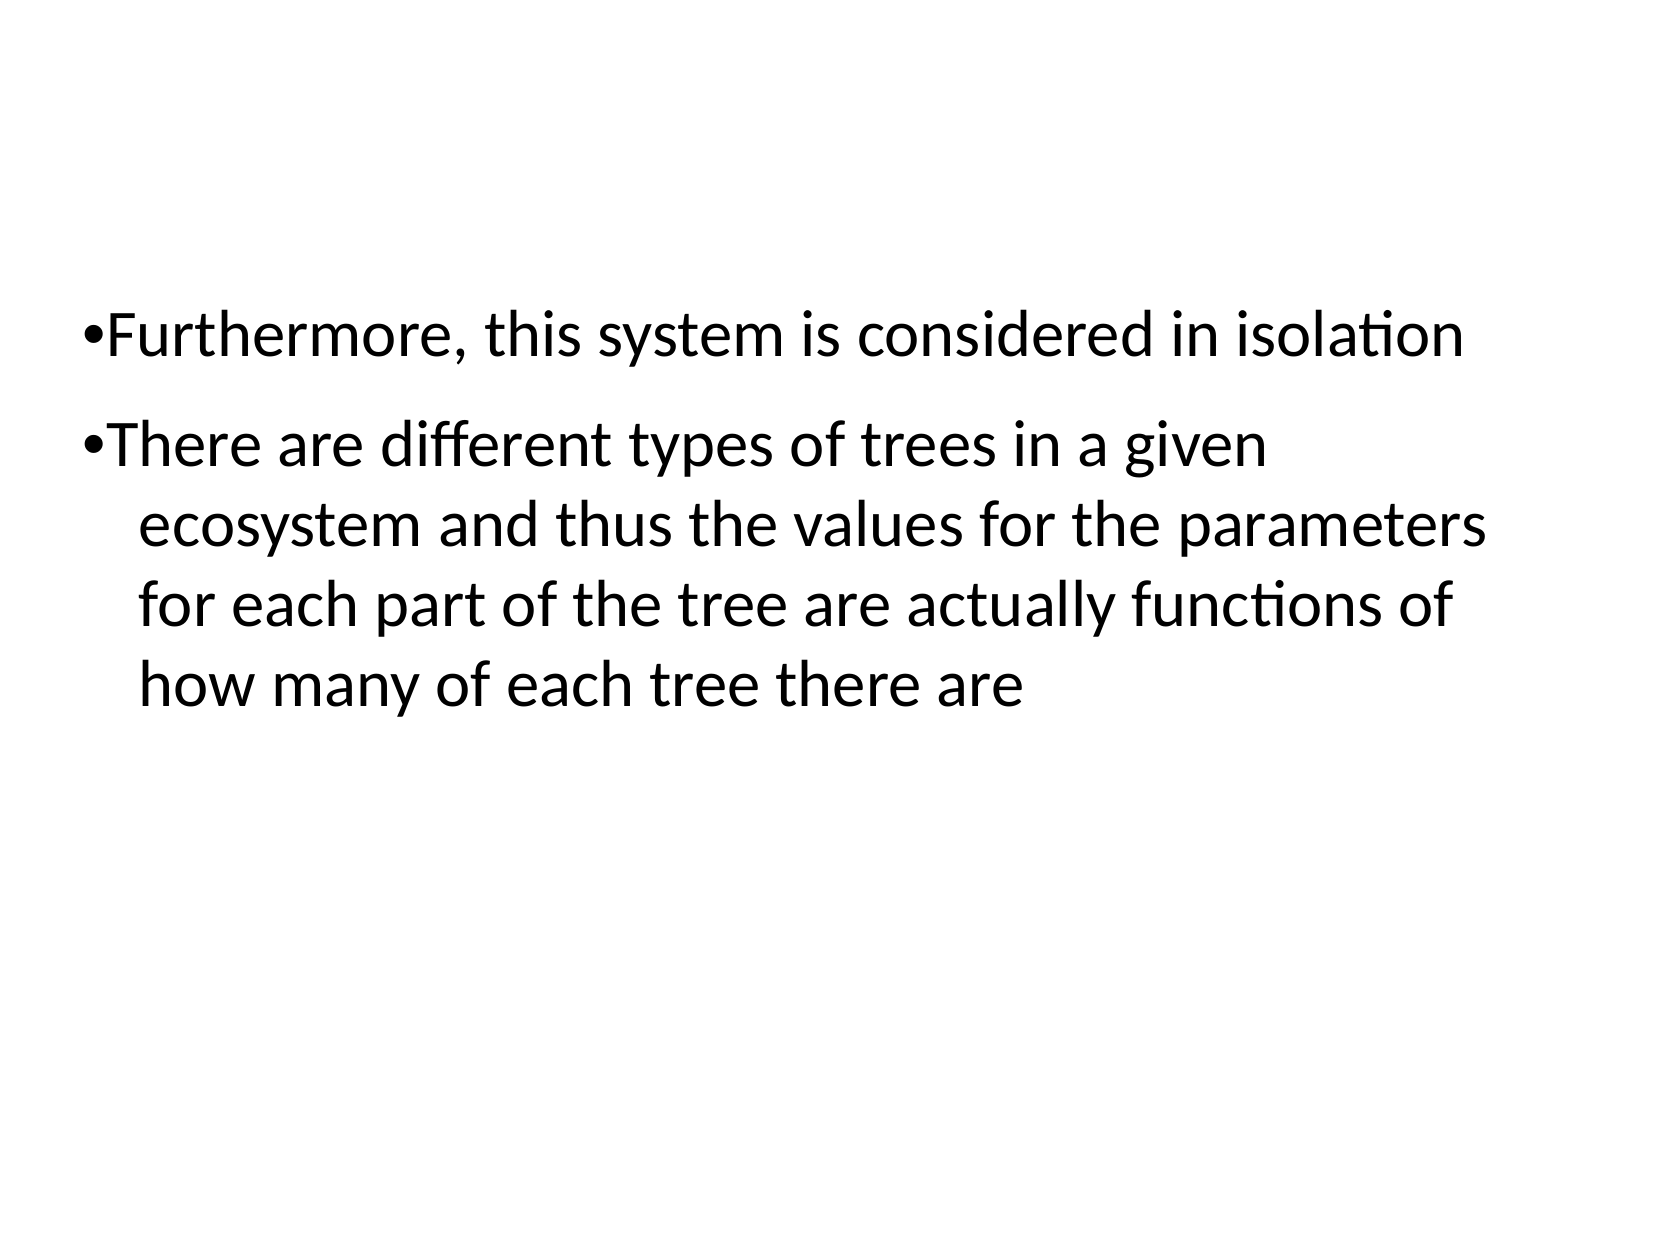

•Furthermore, this system is considered in isolation
•There are different types of trees in a given ecosystem and thus the values for the parameters for each part of the tree are actually functions of how many of each tree there are